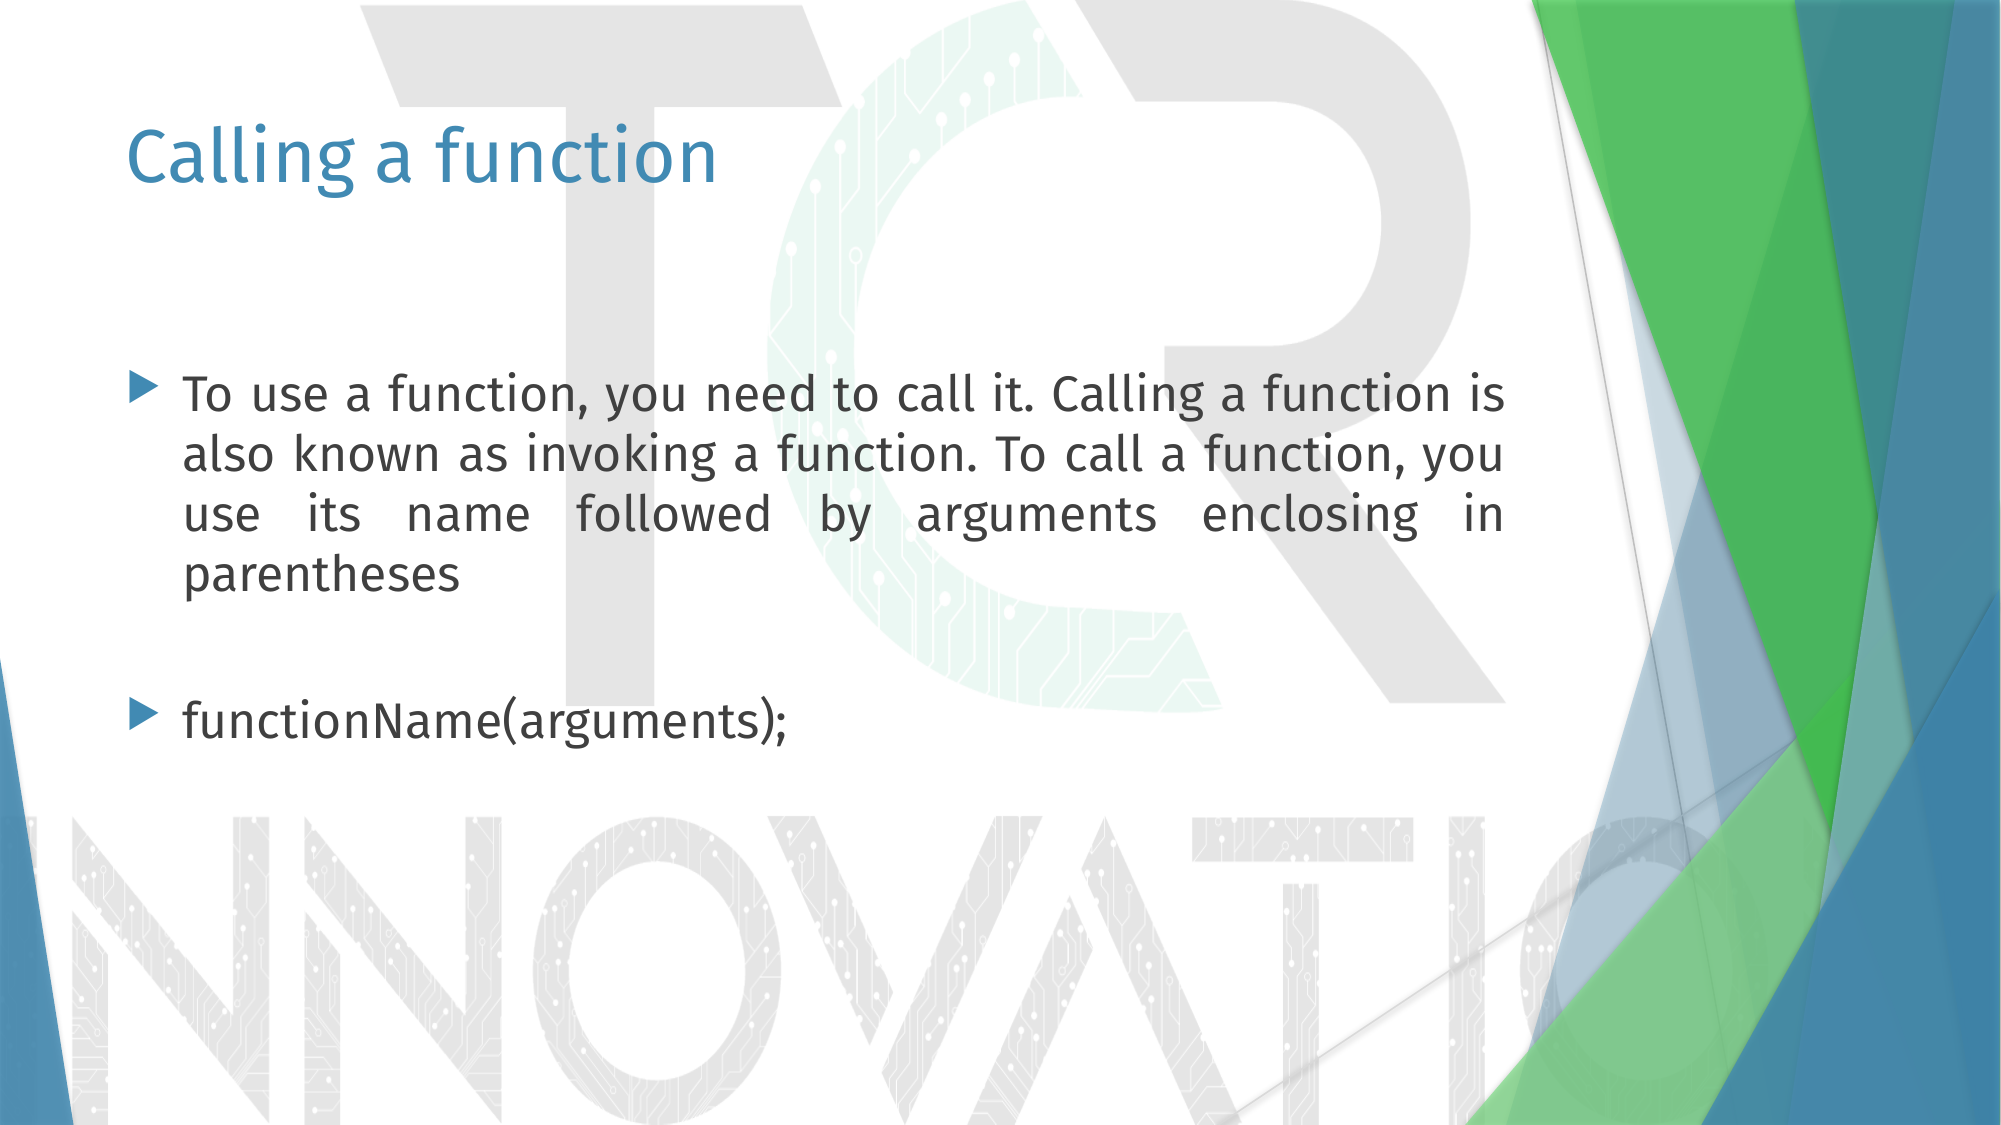

# Calling a function
To use a function, you need to call it. Calling a function is also known as invoking a function. To call a function, you use its name followed by arguments enclosing in parentheses

functionName(arguments);